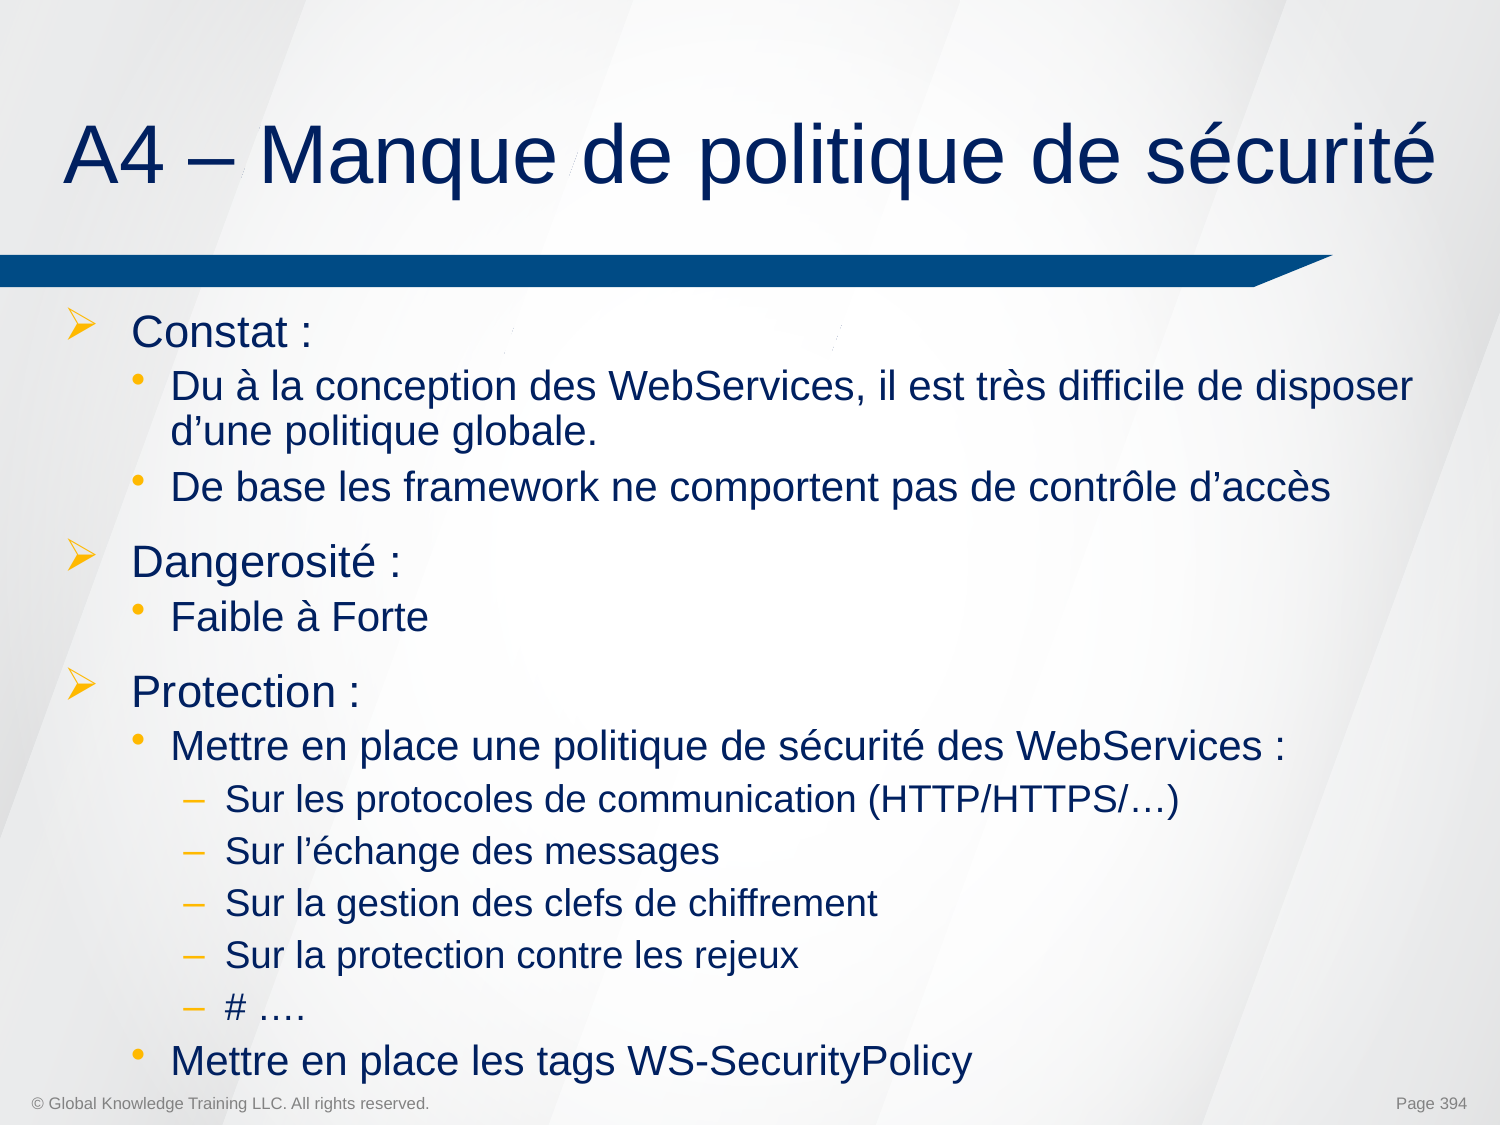

# A4 – Manque de politique de sécurité
Constat :
Du à la conception des WebServices, il est très difficile de disposer d’une politique globale.
De base les framework ne comportent pas de contrôle d’accès
Dangerosité :
Faible à Forte
Protection :
Mettre en place une politique de sécurité des WebServices :
Sur les protocoles de communication (HTTP/HTTPS/…)
Sur l’échange des messages
Sur la gestion des clefs de chiffrement
Sur la protection contre les rejeux
# ….
Mettre en place les tags WS-SecurityPolicy